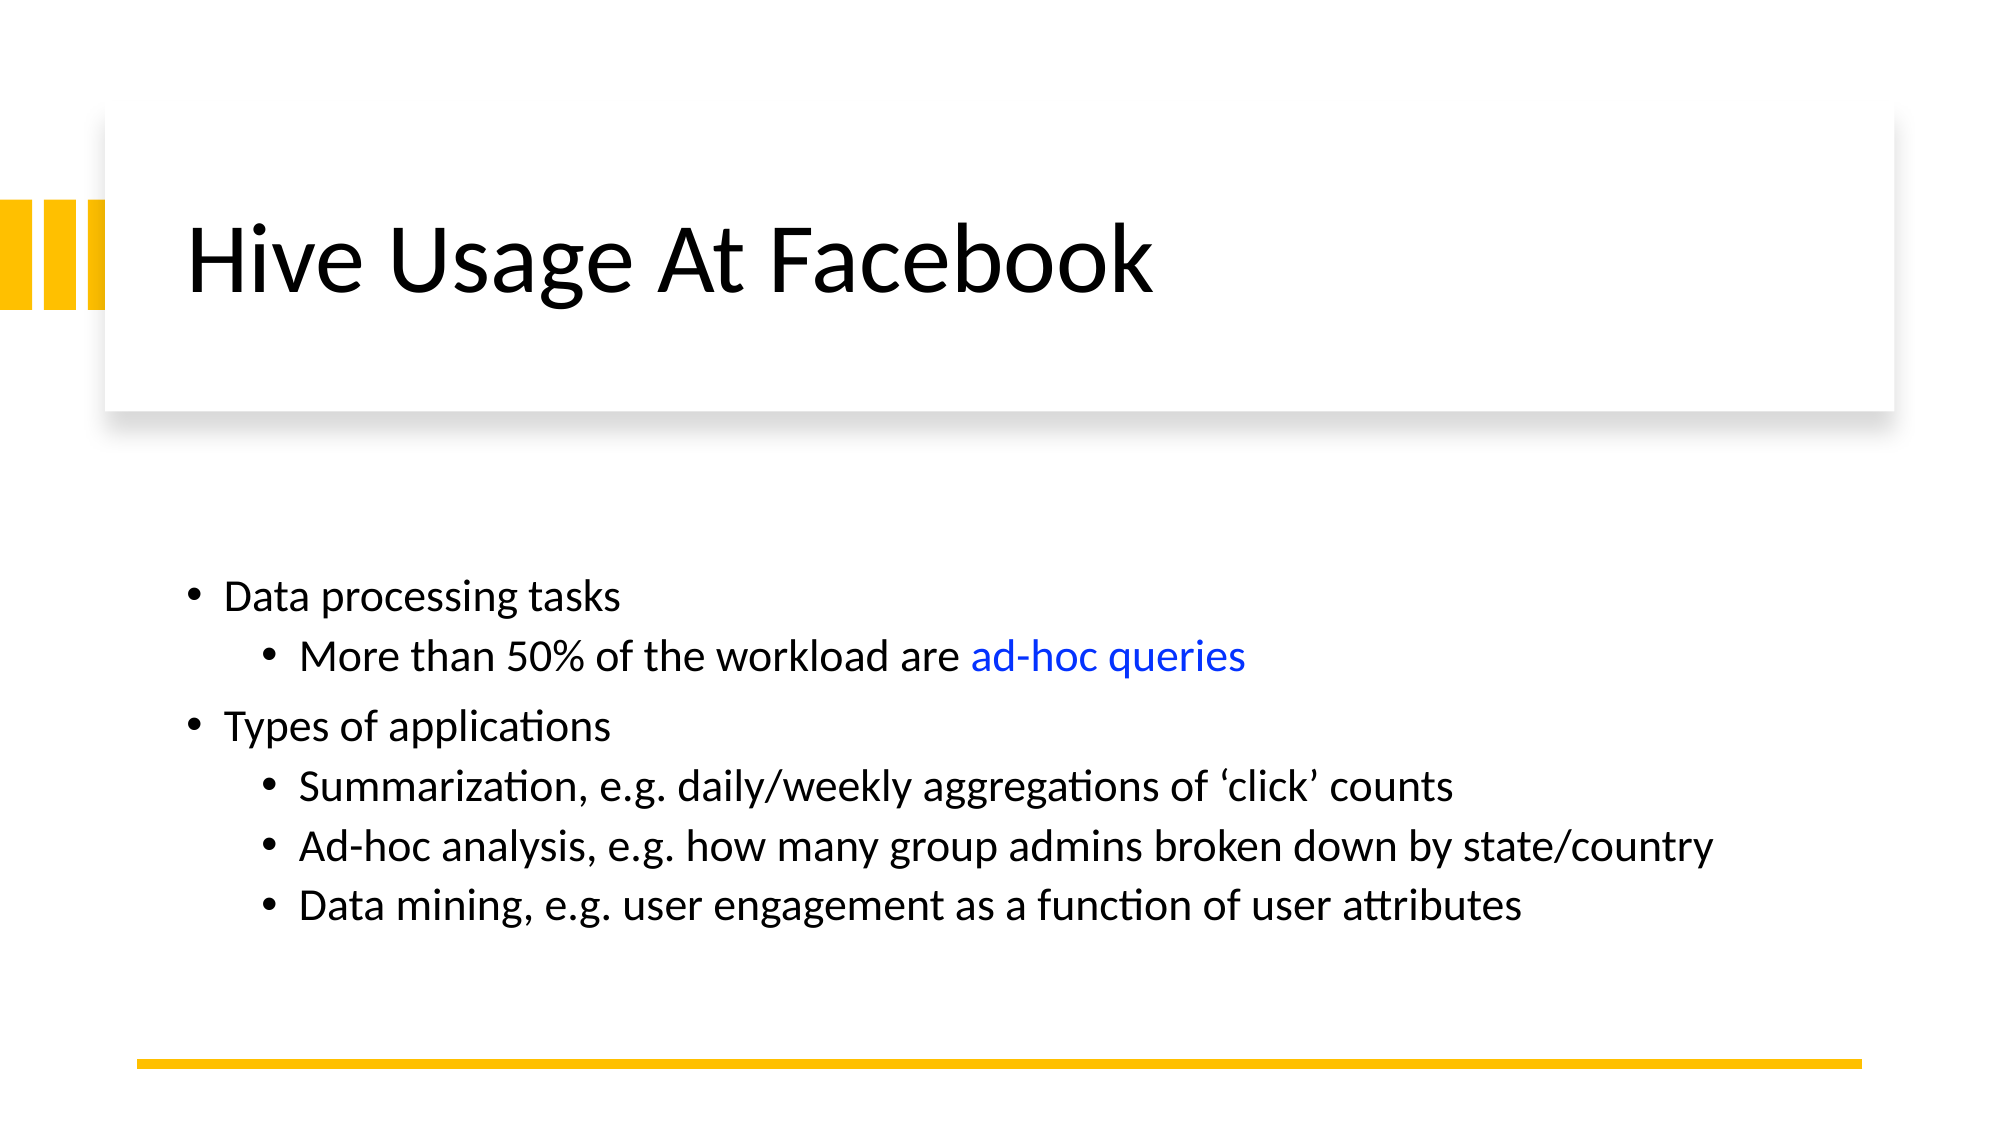

# Hive Usage At Facebook

Data processing tasks
More than 50% of the workload are ad-hoc queries
Types of applications
Summarization, e.g. daily/weekly aggregations of ‘click’ counts
Ad-hoc analysis, e.g. how many group admins broken down by state/country
Data mining, e.g. user engagement as a function of user attributes